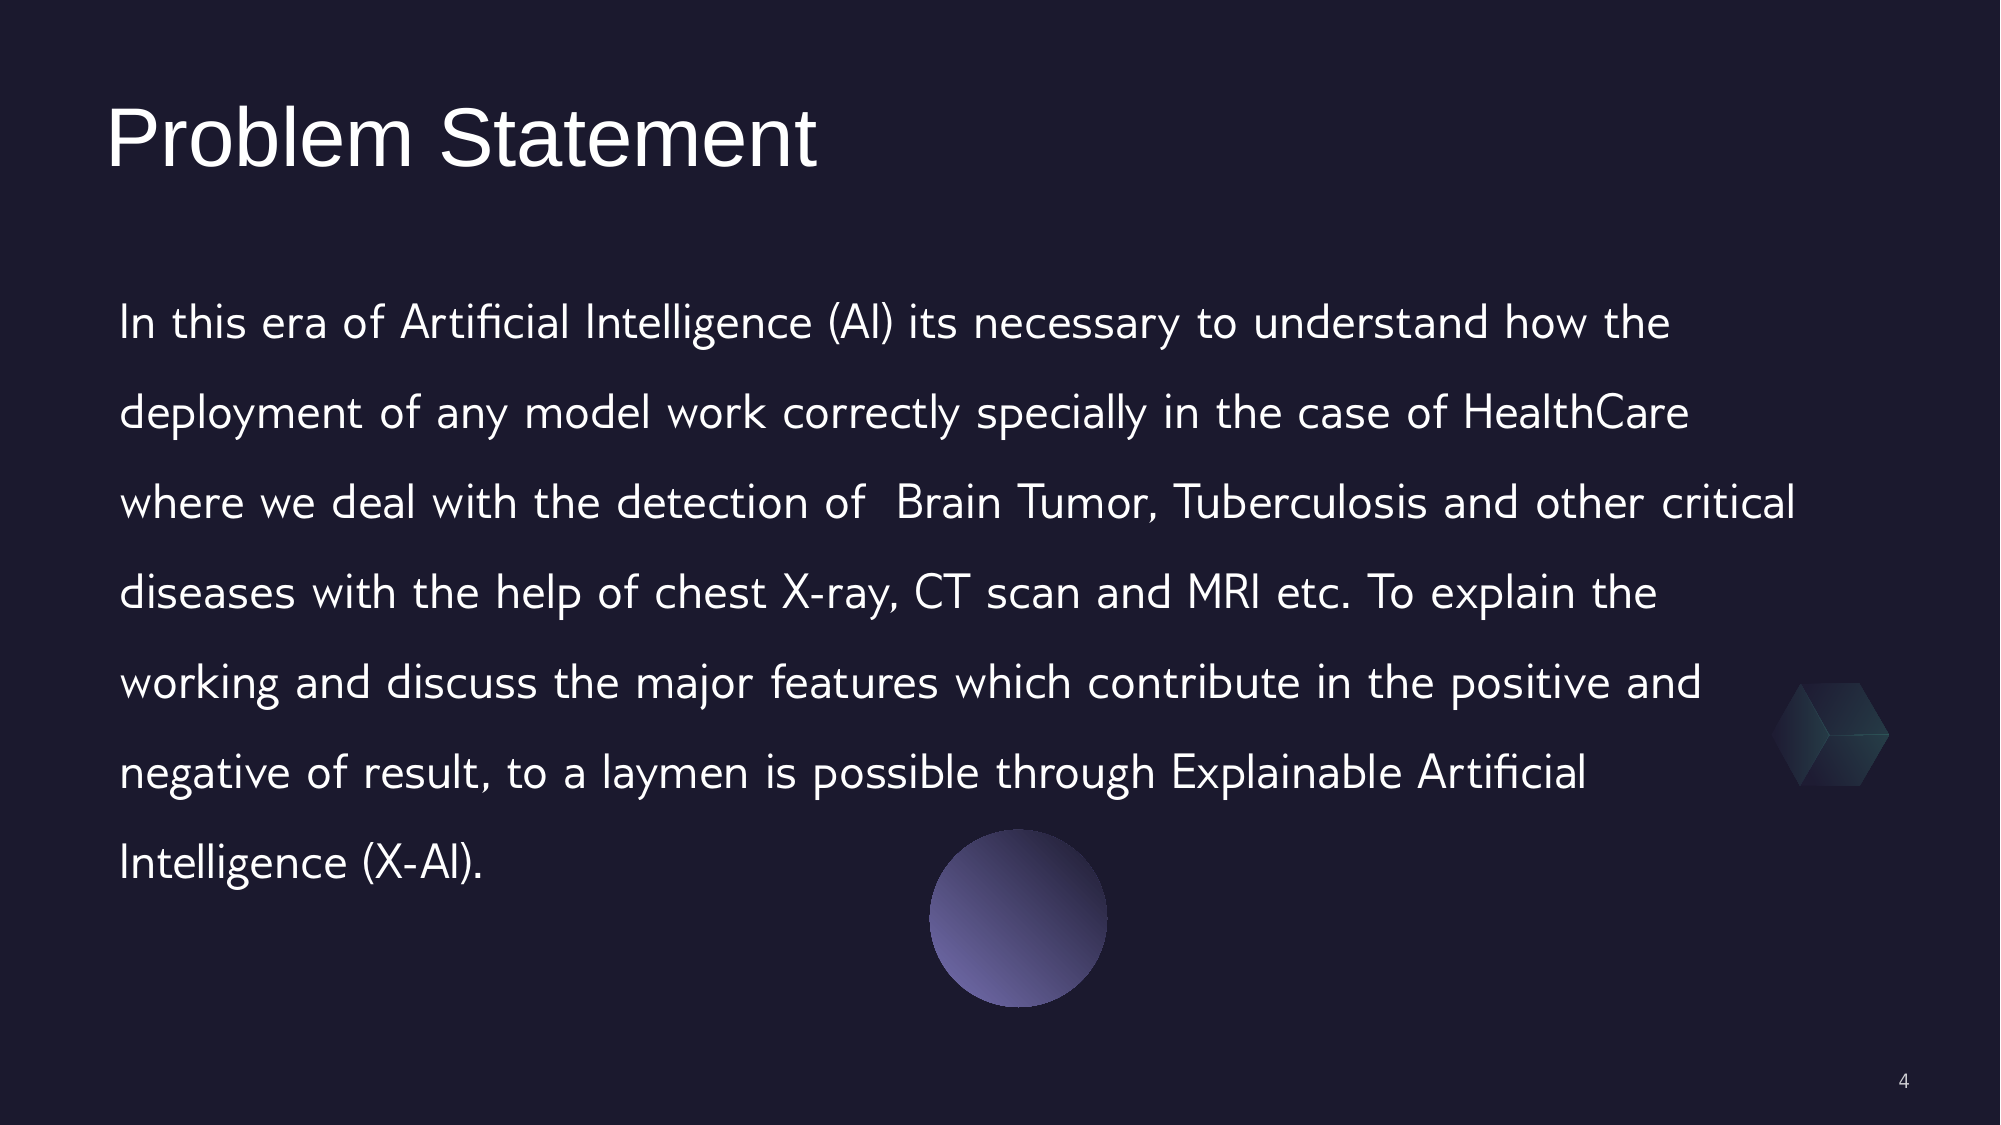

# Problem Statement
In this era of Artificial Intelligence (AI) its necessary to understand how the deployment of any model work correctly specially in the case of HealthCare where we deal with the detection of  Brain Tumor, Tuberculosis and other critical diseases with the help of chest X-ray, CT scan and MRI etc. To explain the working and discuss the major features which contribute in the positive and negative of result, to a laymen is possible through Explainable Artificial Intelligence (X-AI).
4